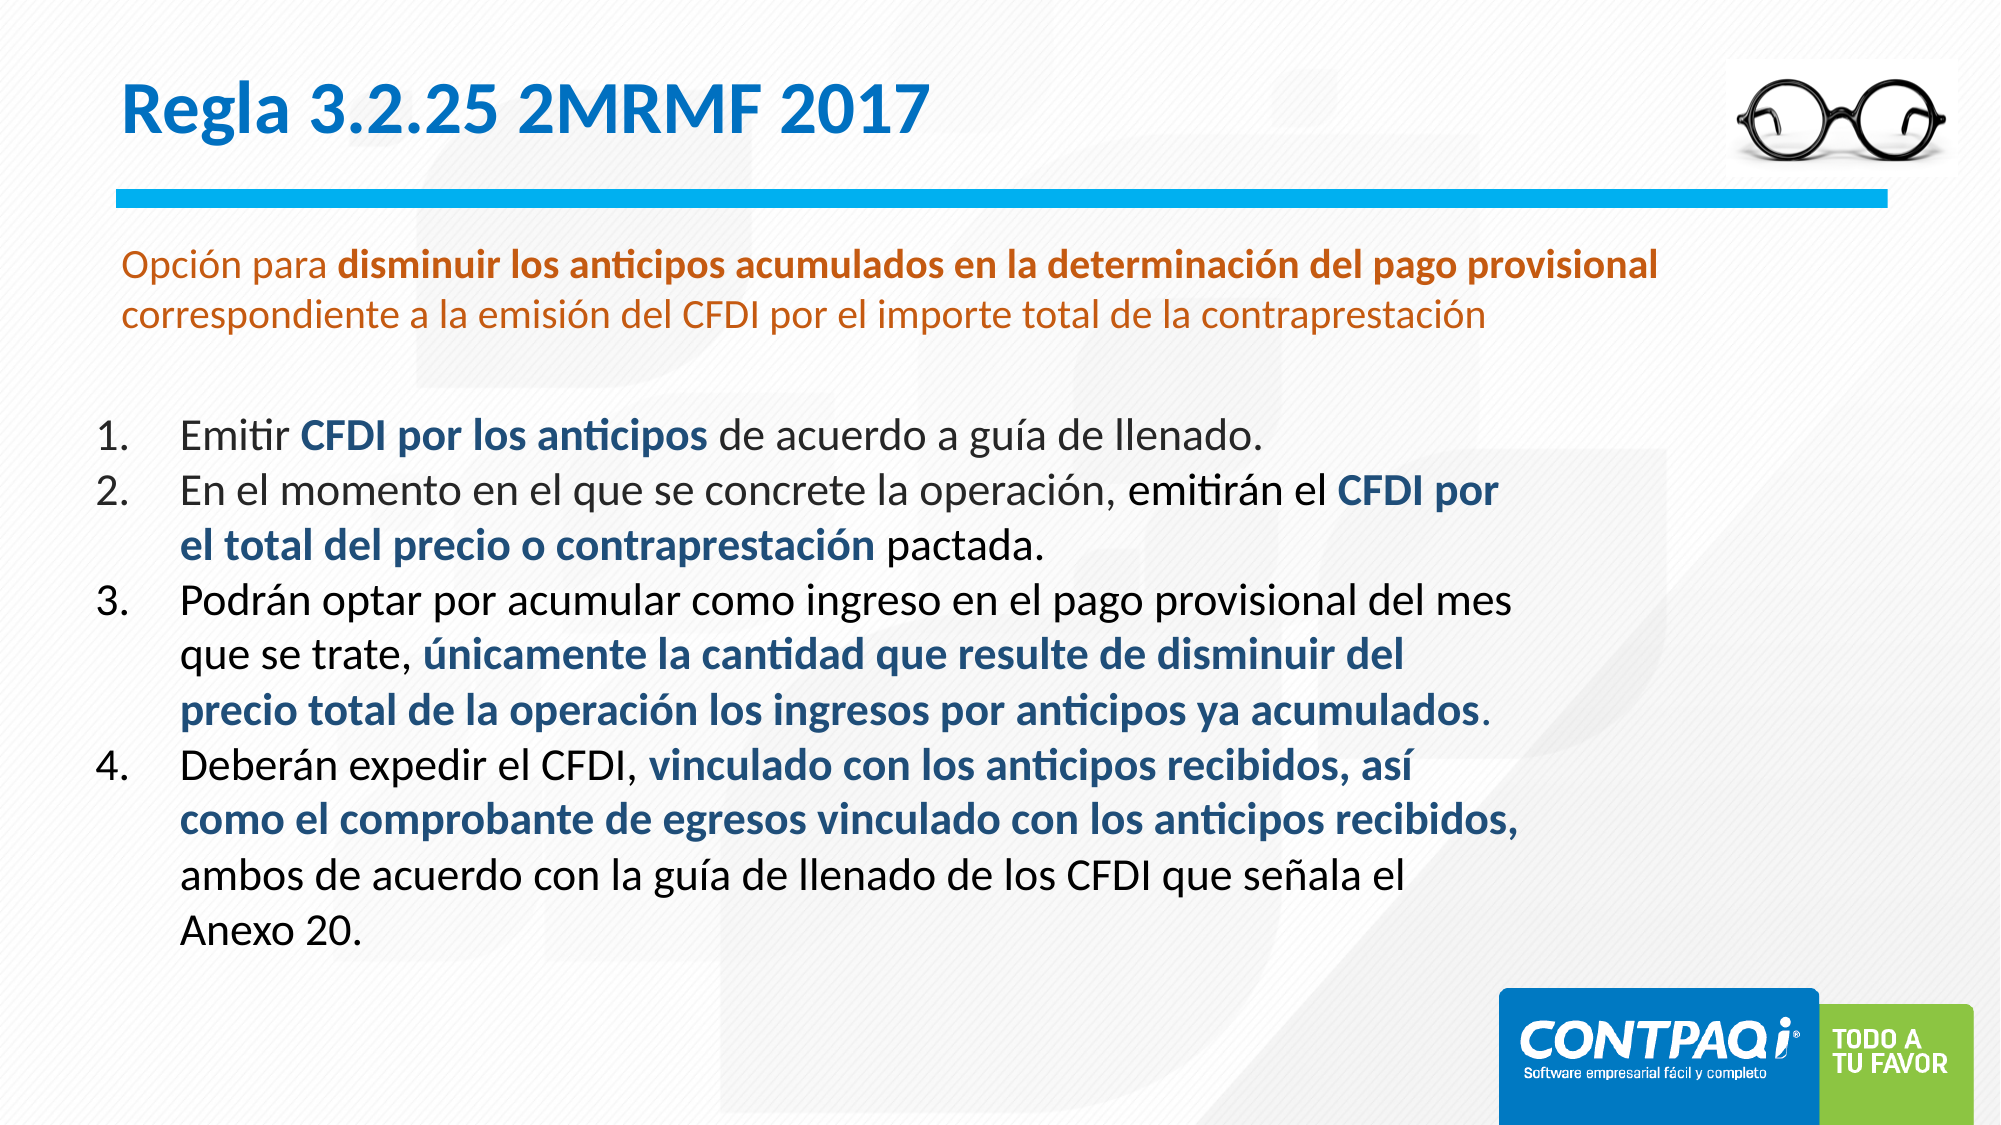

Regla 3.2.25 2MRMF 2017

Opción para disminuir los anticipos acumulados en la determinación del pago provisional correspondiente a la emisión del CFDI por el importe total de la contraprestación
Emitir CFDI por los anticipos de acuerdo a guía de llenado.
En el momento en el que se concrete la operación, emitirán el CFDI por el total del precio o contraprestación pactada.
Podrán optar por acumular como ingreso en el pago provisional del mes que se trate, únicamente la cantidad que resulte de disminuir del precio total de la operación los ingresos por anticipos ya acumulados.
Deberán expedir el CFDI, vinculado con los anticipos recibidos, así como el comprobante de egresos vinculado con los anticipos recibidos, ambos de acuerdo con la guía de llenado de los CFDI que señala el Anexo 20.